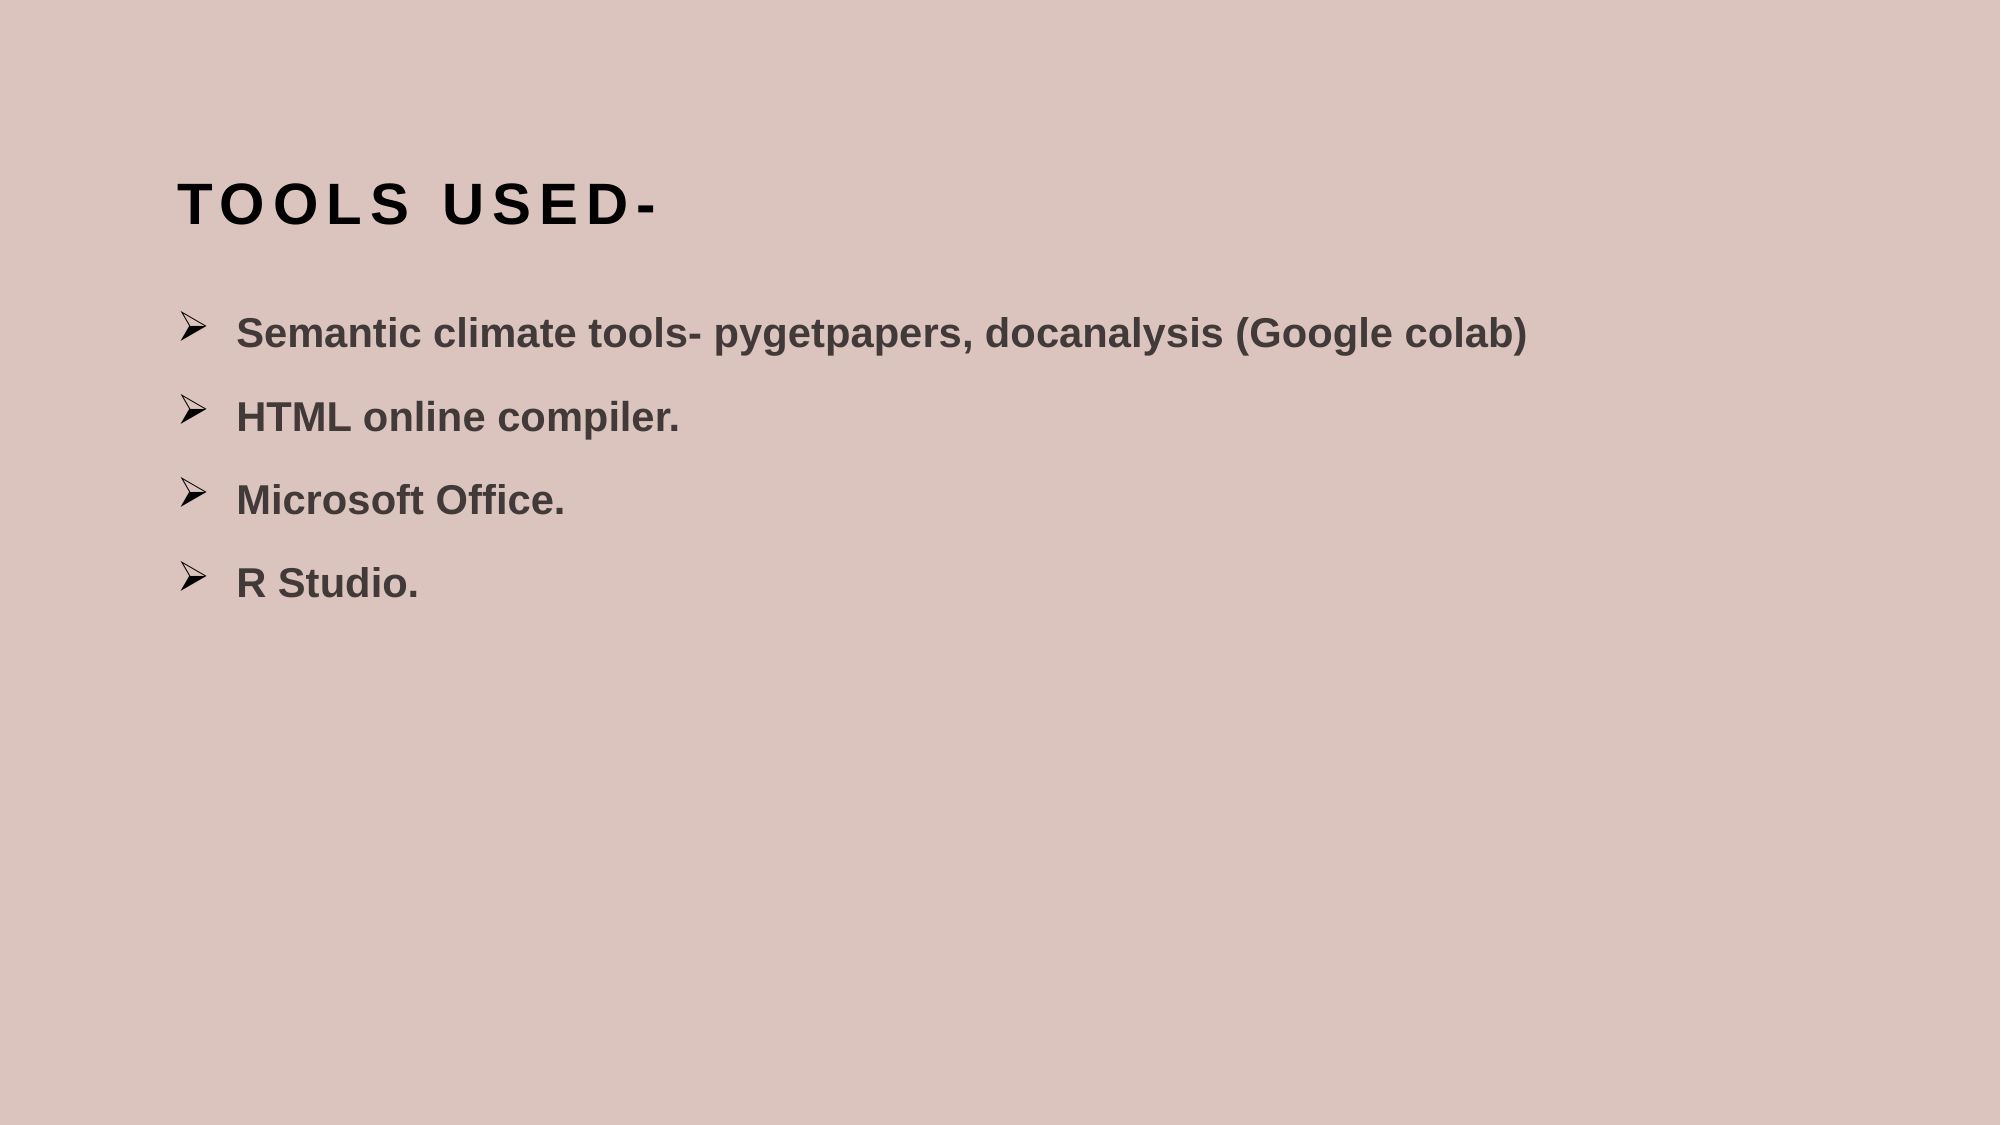

# Tools used-
Semantic climate tools- pygetpapers, docanalysis (Google colab)
HTML online compiler.
Microsoft Office.
R Studio.